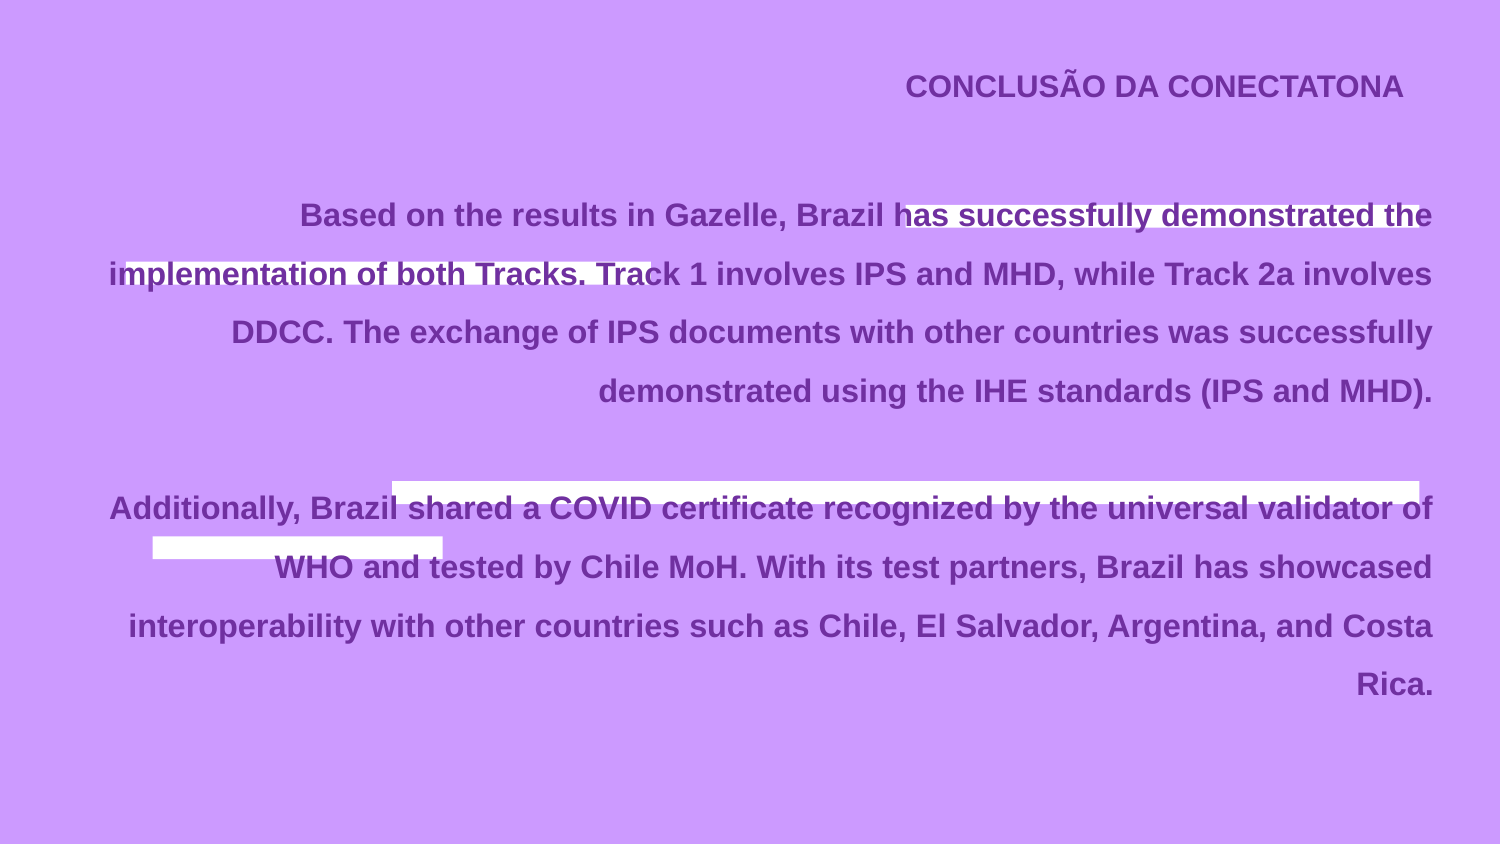

CONCLUSÃO DA CONECTATONA
Based on the results in Gazelle, Brazil has successfully demonstrated the implementation of both Tracks. Track 1 involves IPS and MHD, while Track 2a involves DDCC. The exchange of IPS documents with other countries was successfully demonstrated using the IHE standards (IPS and MHD).

Additionally, Brazil shared a COVID certificate recognized by the universal validator of WHO and tested by Chile MoH. With its test partners, Brazil has showcased interoperability with other countries such as Chile, El Salvador, Argentina, and Costa Rica.